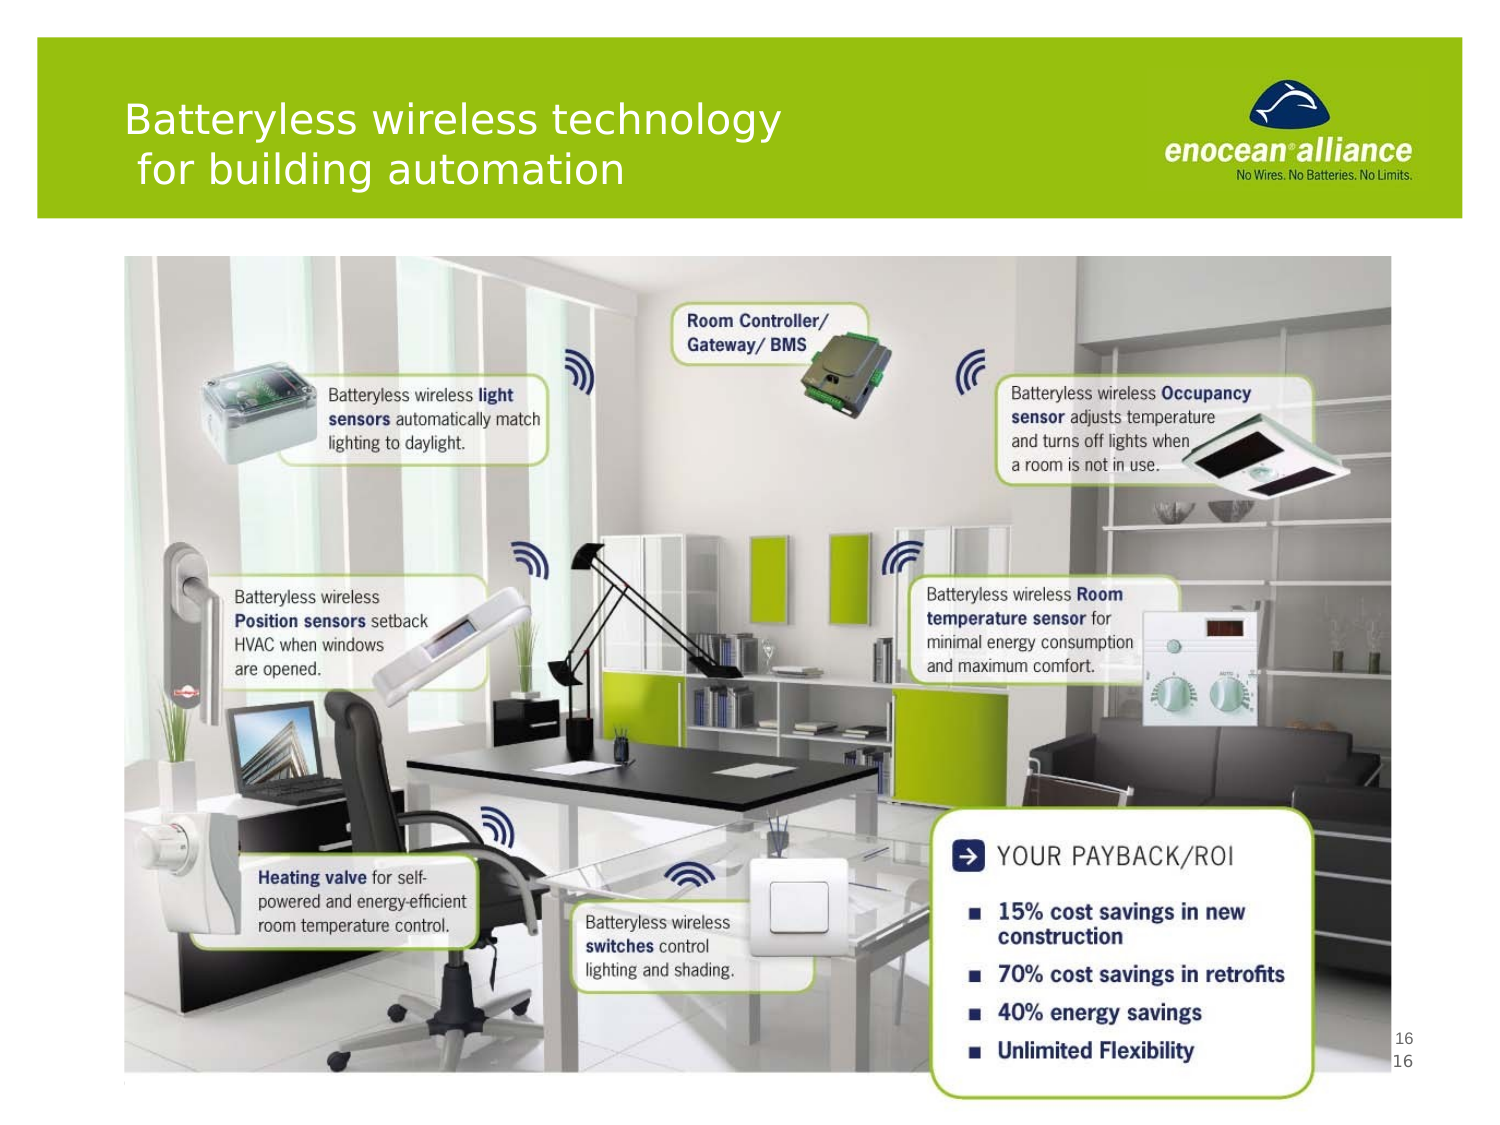

# Batteryless wireless technology  for building automation

16
16
© EnOcean Alliance  |  Intelligent and Green Buidlings  |  2014	Page
© EnOcean Alliance | Intelligente Gebäude | Aug 2013